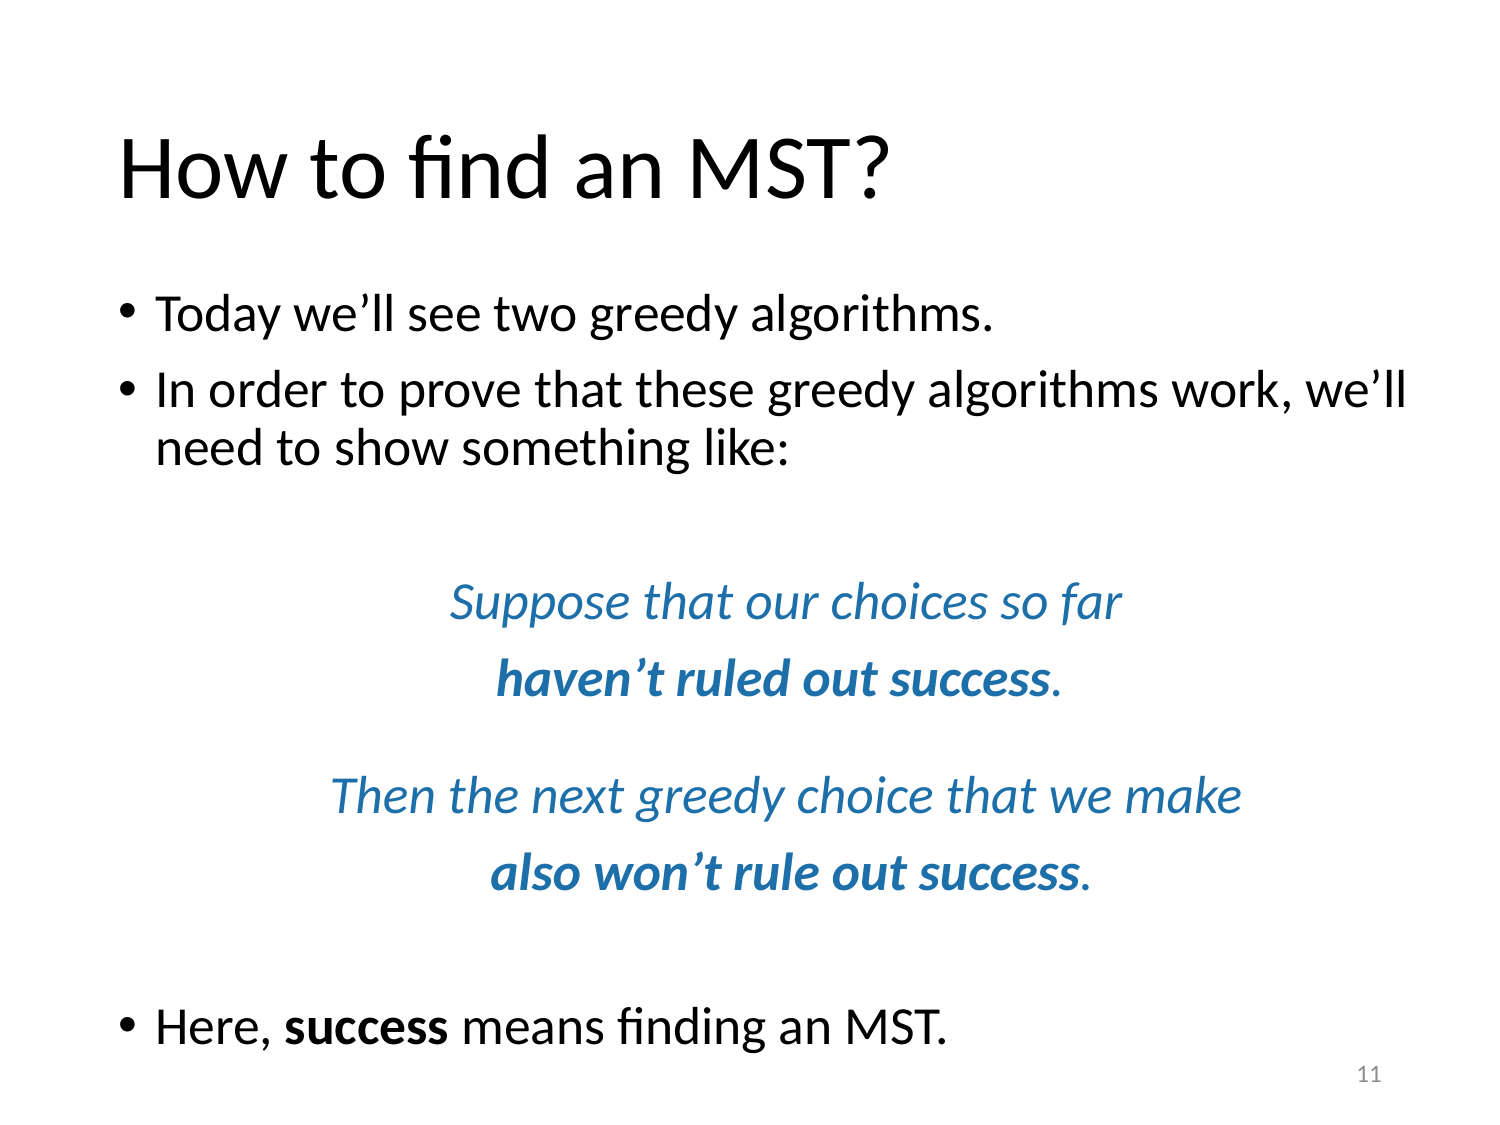

# How to find an MST?
Today we’ll see two greedy algorithms.
In order to prove that these greedy algorithms work, we’ll need to show something like:

Suppose that our choices so far
haven’t ruled out success.

Then the next greedy choice that we make
also won’t rule out success.

Here, success means finding an MST.
11